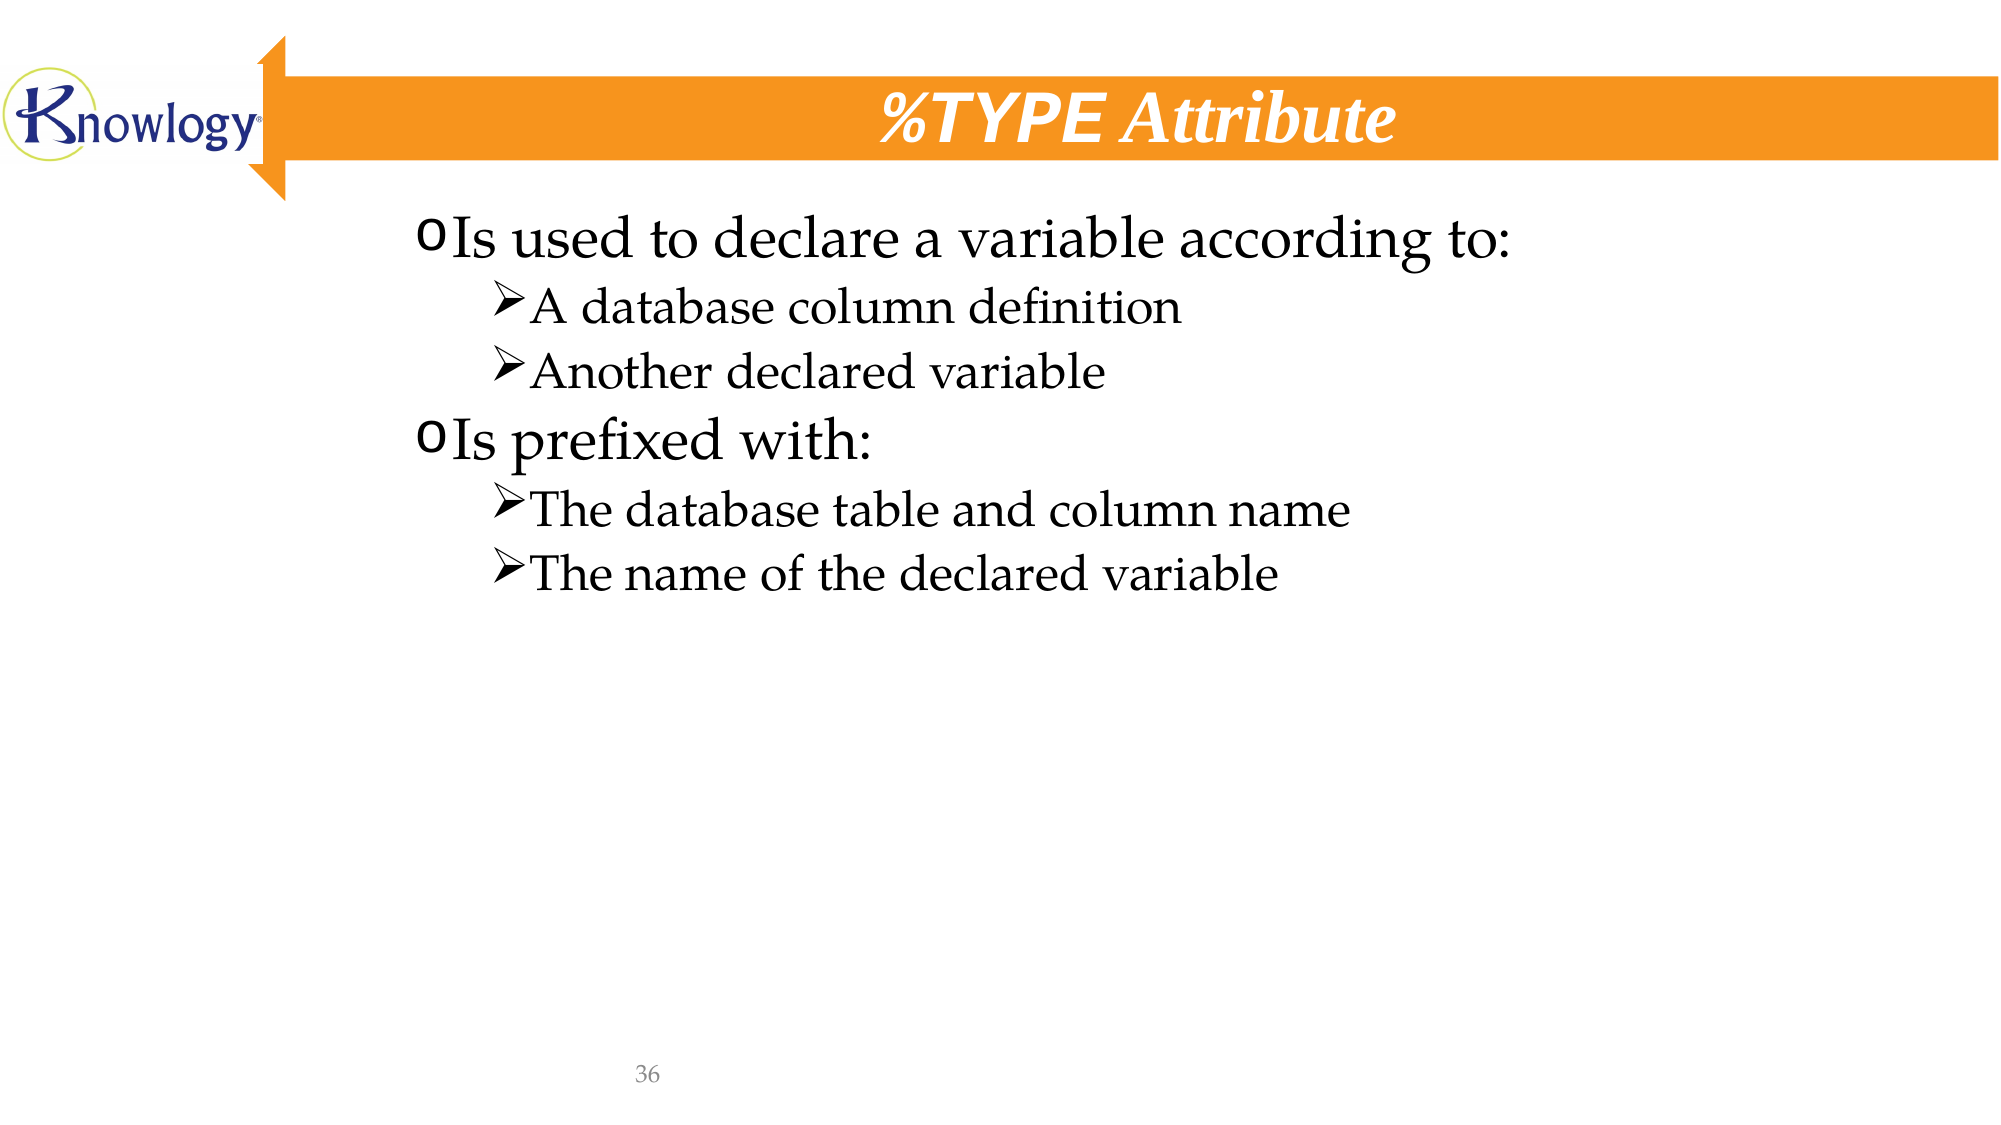

# %TYPE Attribute
Is used to declare a variable according to:
A database column definition
Another declared variable
Is prefixed with:
The database table and column name
The name of the declared variable
36